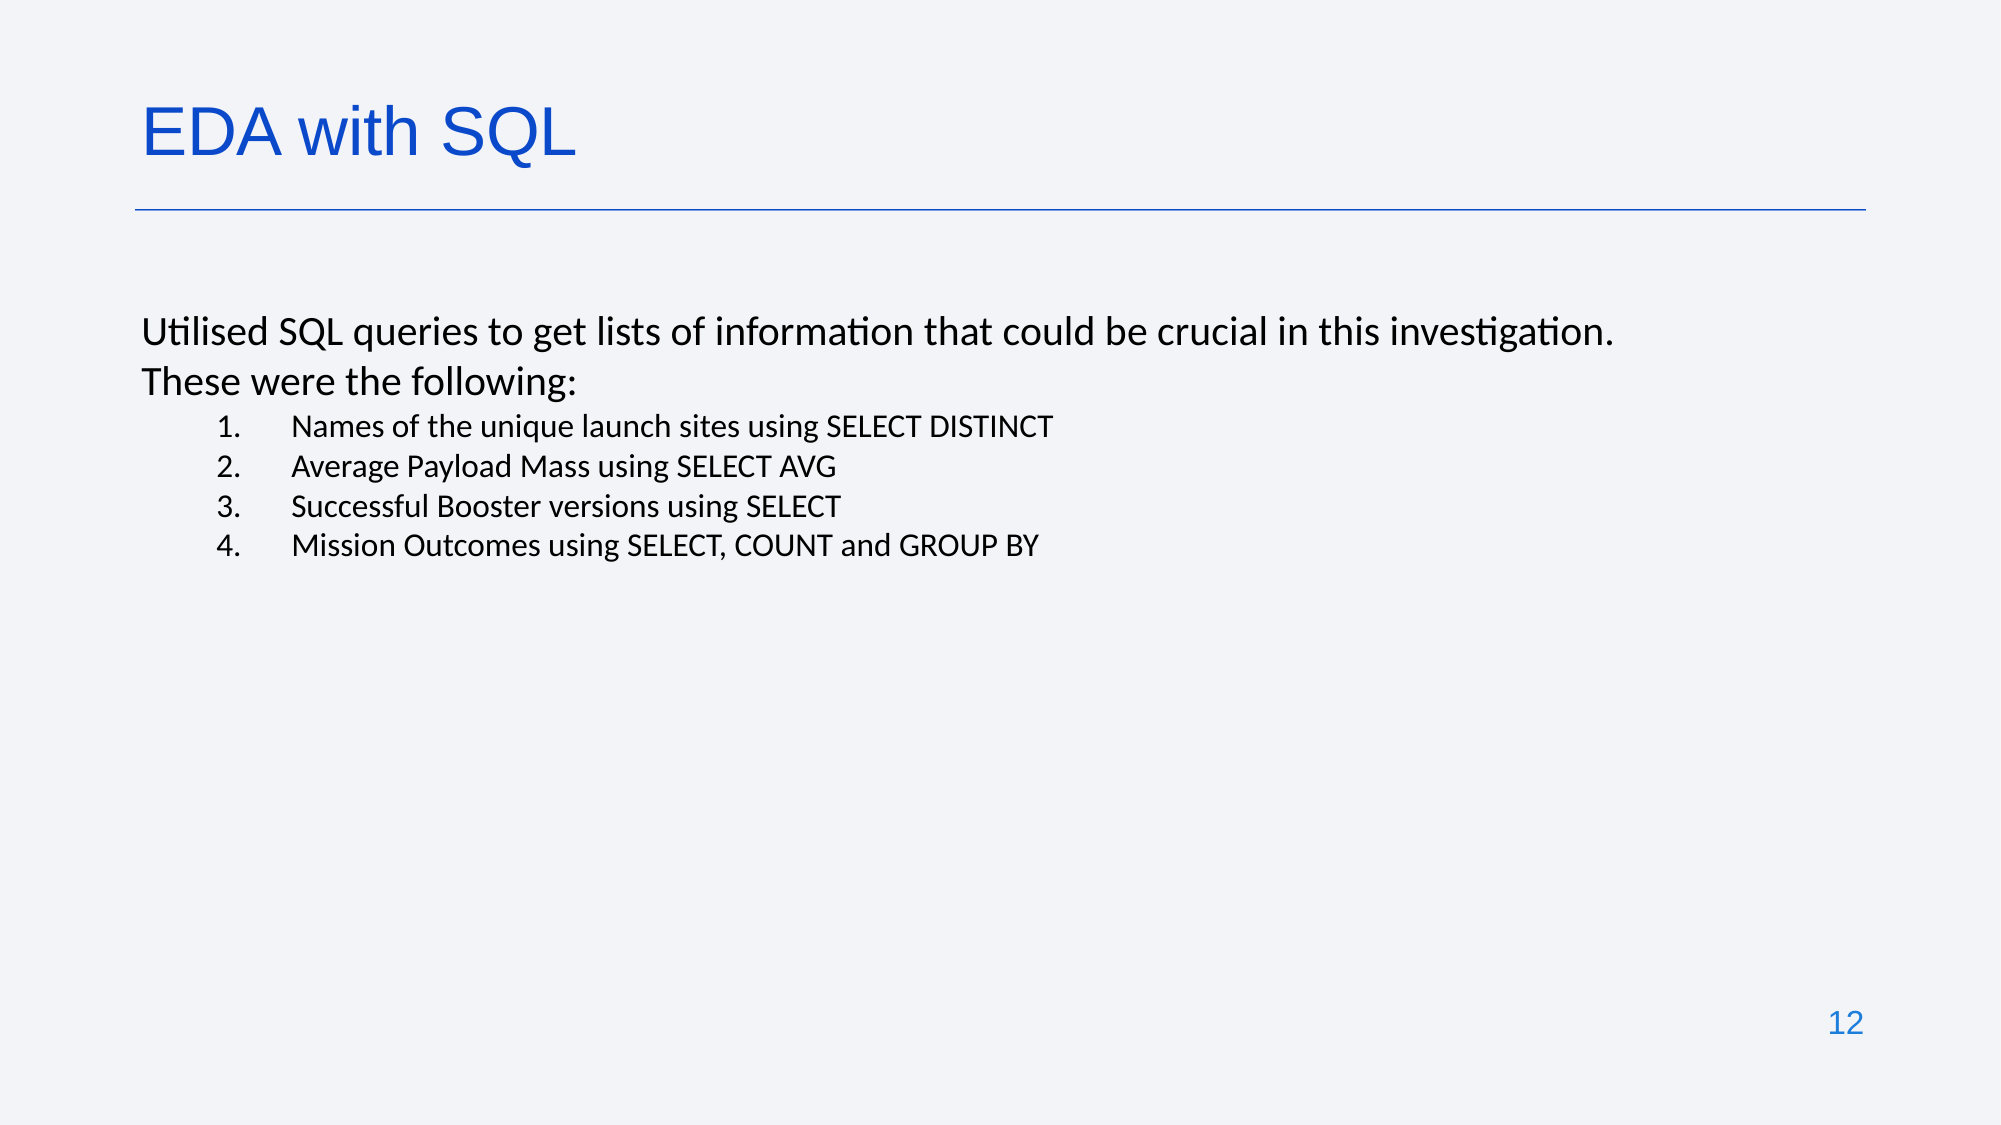

EDA with SQL
Utilised SQL queries to get lists of information that could be crucial in this investigation. These were the following:
Names of the unique launch sites using SELECT DISTINCT
Average Payload Mass using SELECT AVG
Successful Booster versions using SELECT
Mission Outcomes using SELECT, COUNT and GROUP BY

12